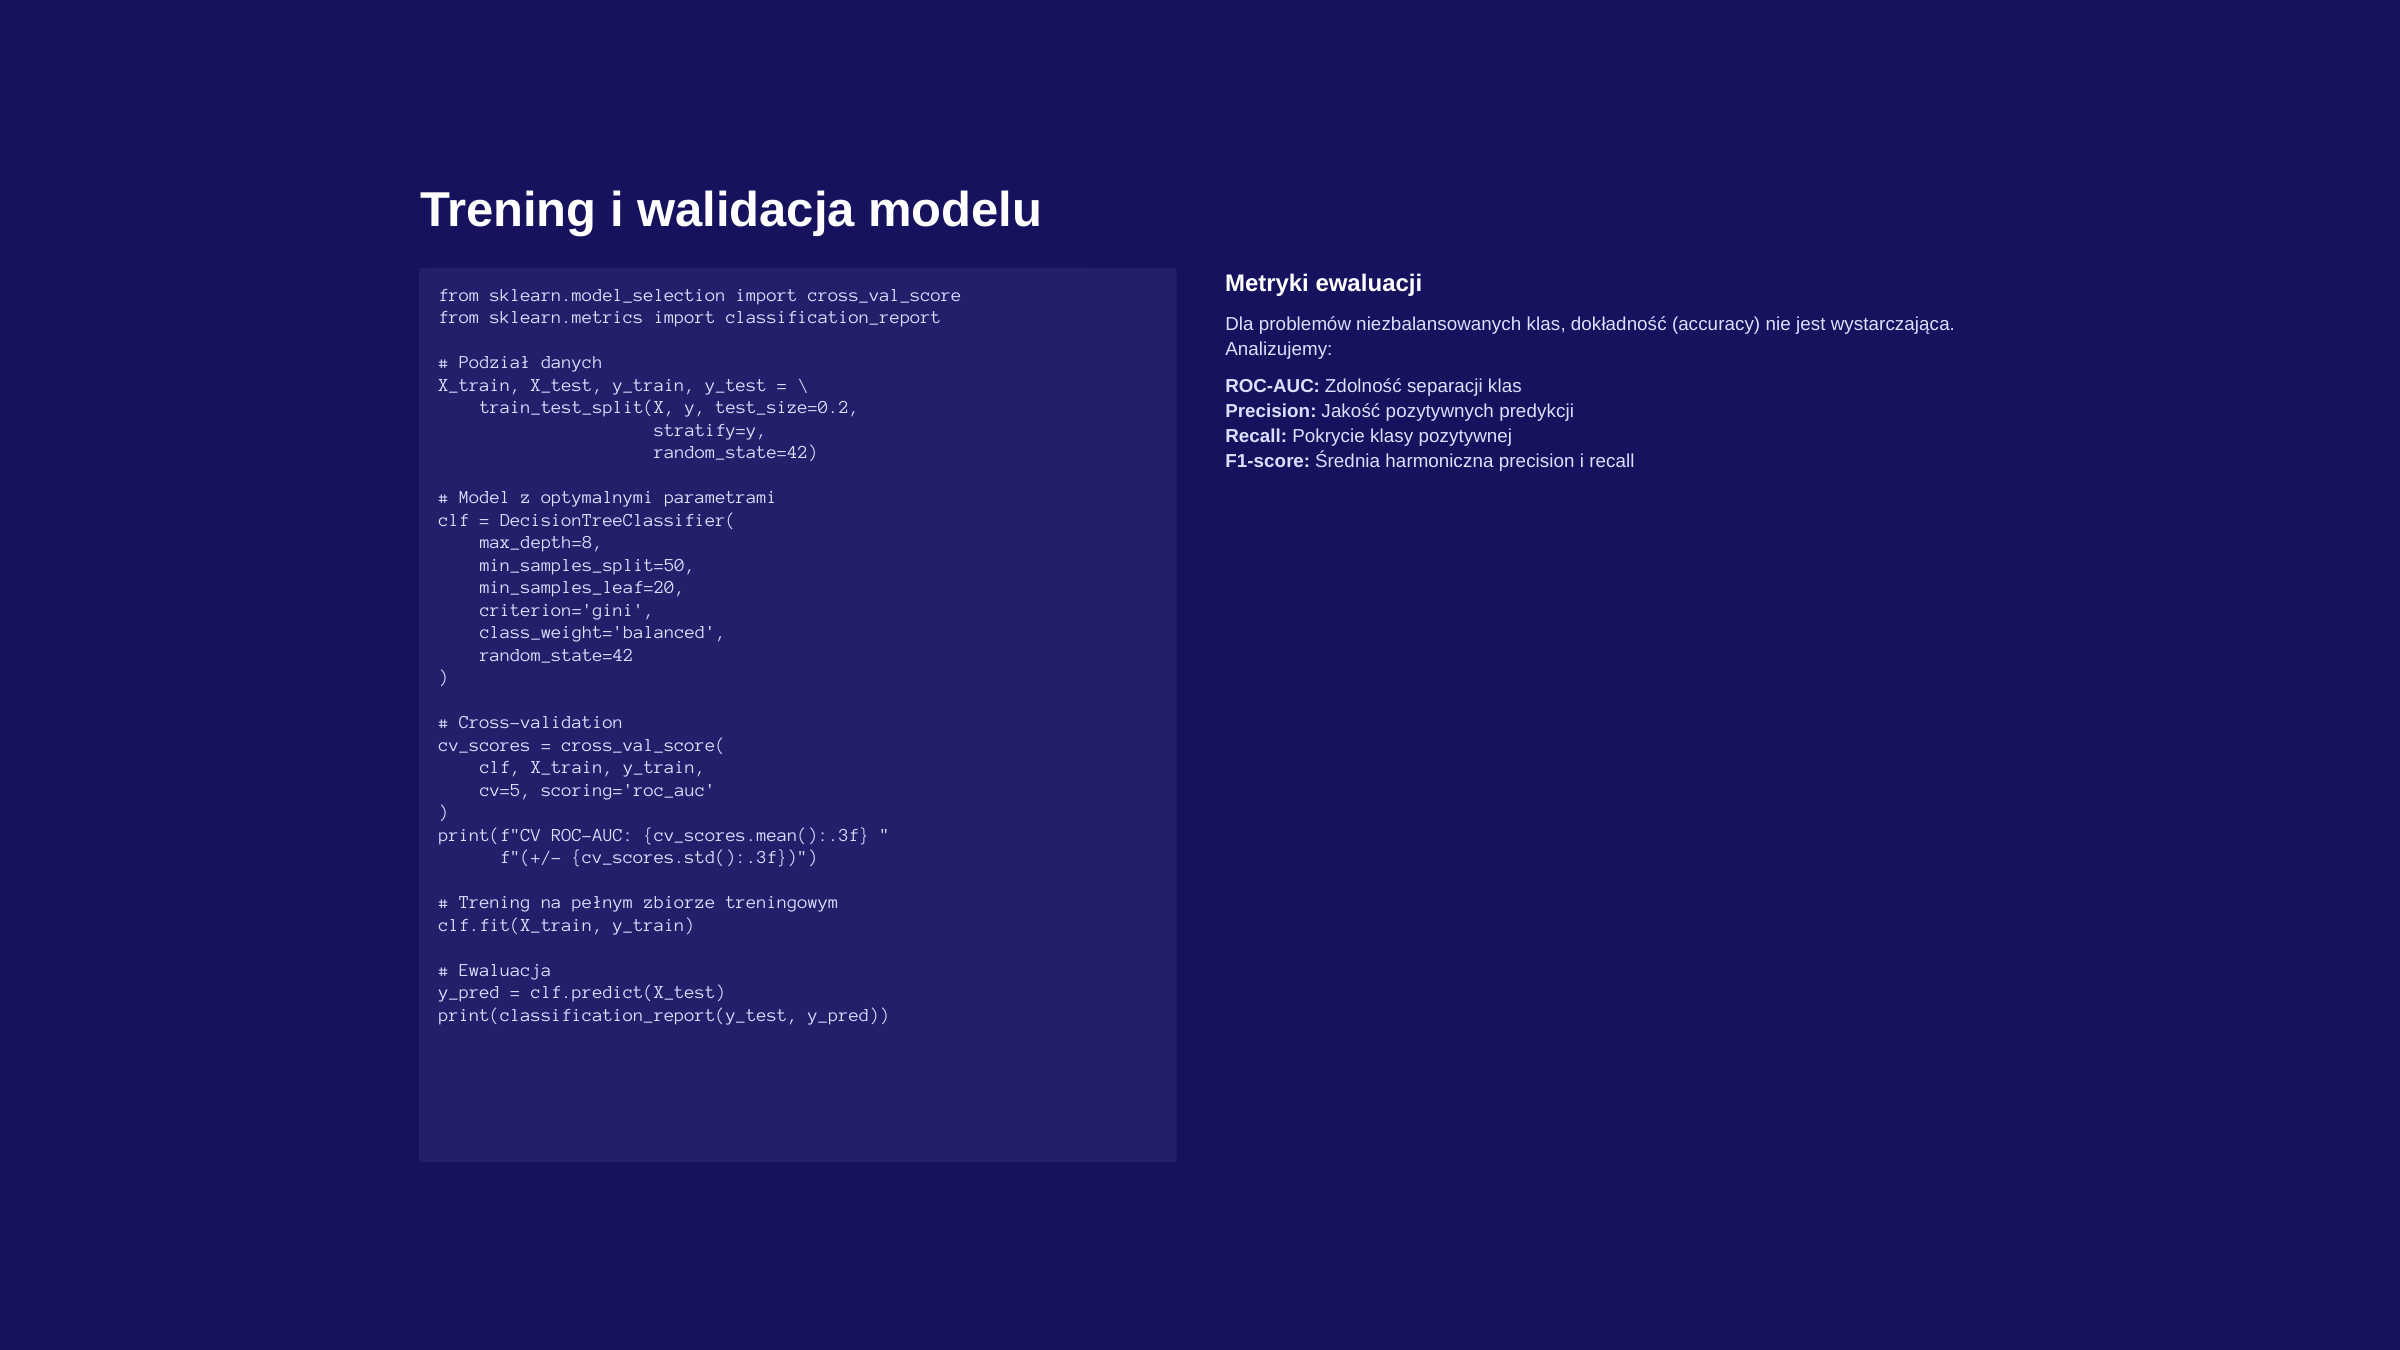

Trening i walidacja modelu
Metryki ewaluacji

from sklearn.model_selection import cross_val_score
from sklearn.metrics import classification_report

# Podział danych
X_train, X_test, y_train, y_test = \
    train_test_split(X, y, test_size=0.2,
                     stratify=y,
                     random_state=42)

# Model z optymalnymi parametrami
clf = DecisionTreeClassifier(
    max_depth=8,
    min_samples_split=50,
    min_samples_leaf=20,
    criterion='gini',
    class_weight='balanced',
    random_state=42
)

# Cross-validation
cv_scores = cross_val_score(
    clf, X_train, y_train,
    cv=5, scoring='roc_auc'
)
print(f"CV ROC-AUC: {cv_scores.mean():.3f} "
      f"(+/- {cv_scores.std():.3f})")

# Trening na pełnym zbiorze treningowym
clf.fit(X_train, y_train)

# Ewaluacja
y_pred = clf.predict(X_test)
print(classification_report(y_test, y_pred))

Dla problemów niezbalansowanych klas, dokładność (accuracy) nie jest wystarczająca. Analizujemy:
ROC-AUC: Zdolność separacji klas
Precision: Jakość pozytywnych predykcji
Recall: Pokrycie klasy pozytywnej
F1-score: Średnia harmoniczna precision i recall